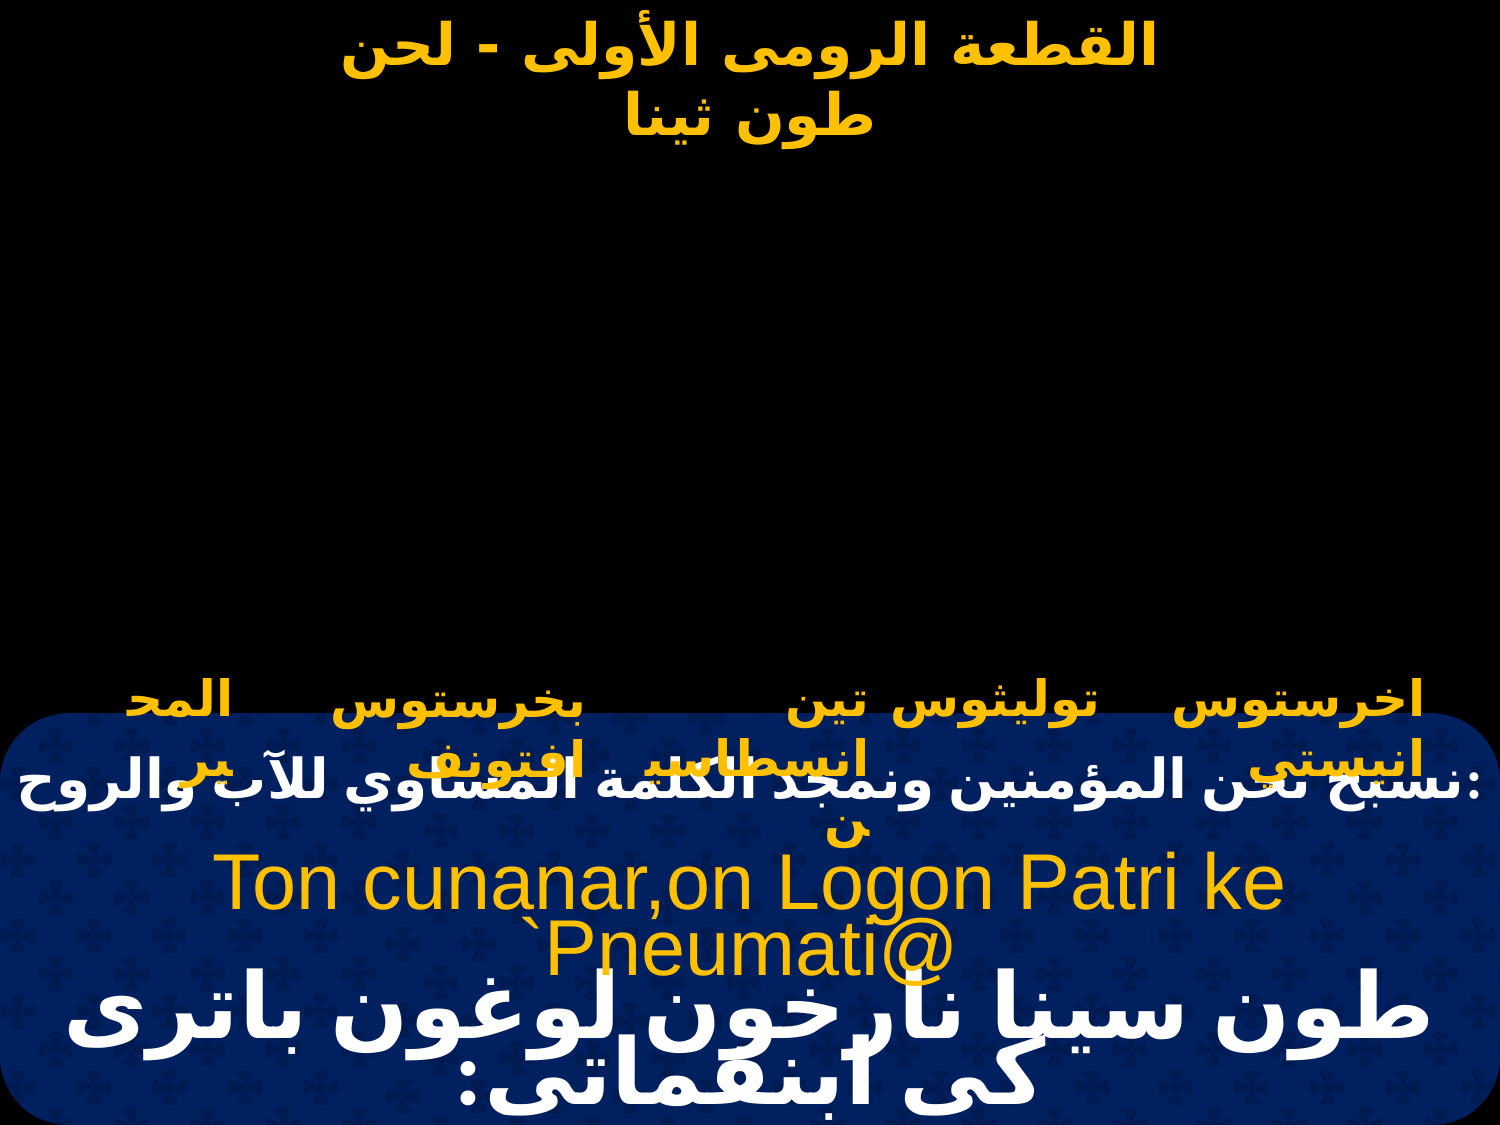

# طون سينا
توليثوس
المحير
تين انسطاسين
اخرستوس انيستي
بخرستوس افتونف
نسبح نحن المؤمنين ونمجد الكلمة المساوي للآب والروح:
Ton cunanar,on Logon Patri ke `Pneumati@
طون سينا نارخون لوغون باترى كى ابنفماتى: